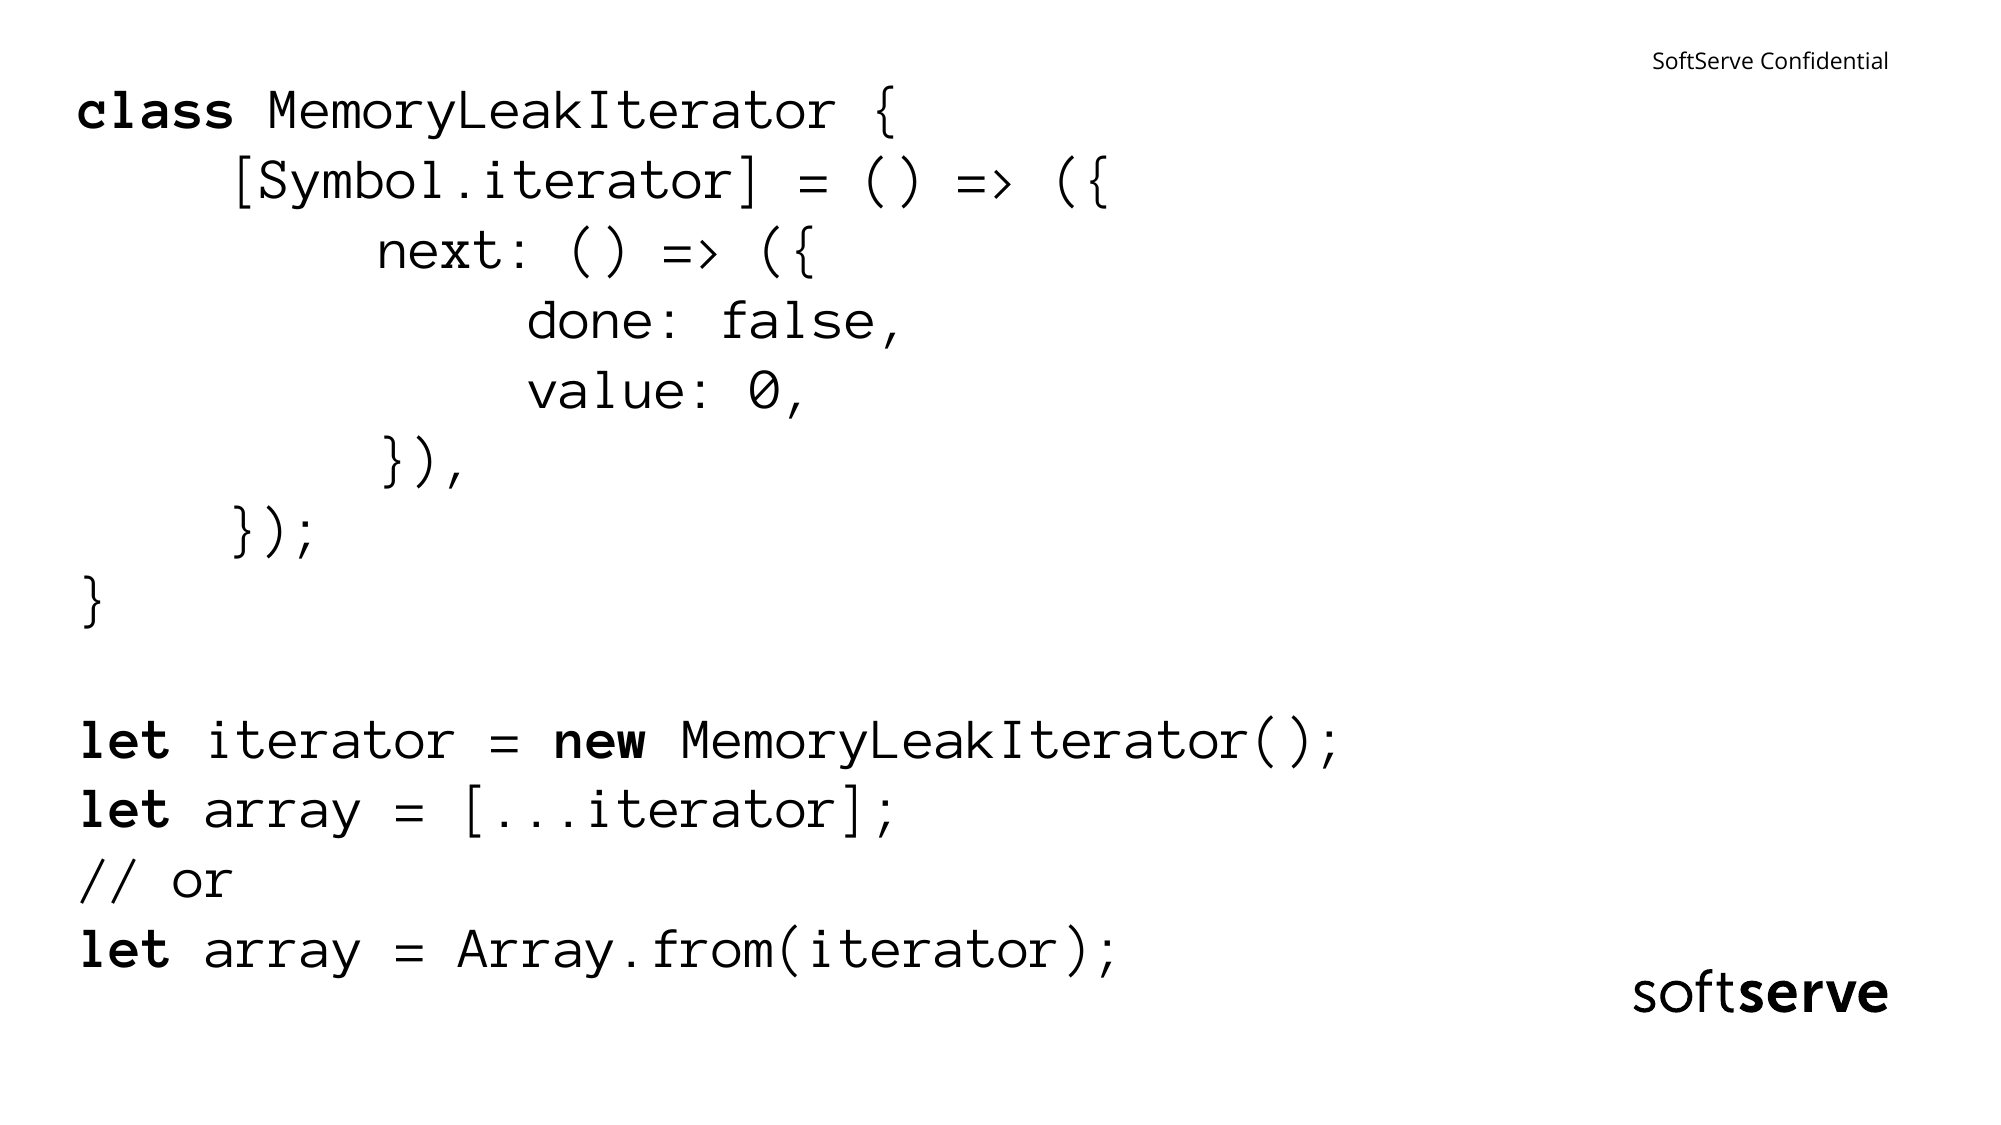

class MemoryLeakIterator {
	[Symbol.iterator] = () => ({
		next: () => ({
			done: false,
			value: 0,
		}),
	});
}
​
let iterator = new MemoryLeakIterator();
let array = [...iterator];
// or
let array = Array.from(iterator);